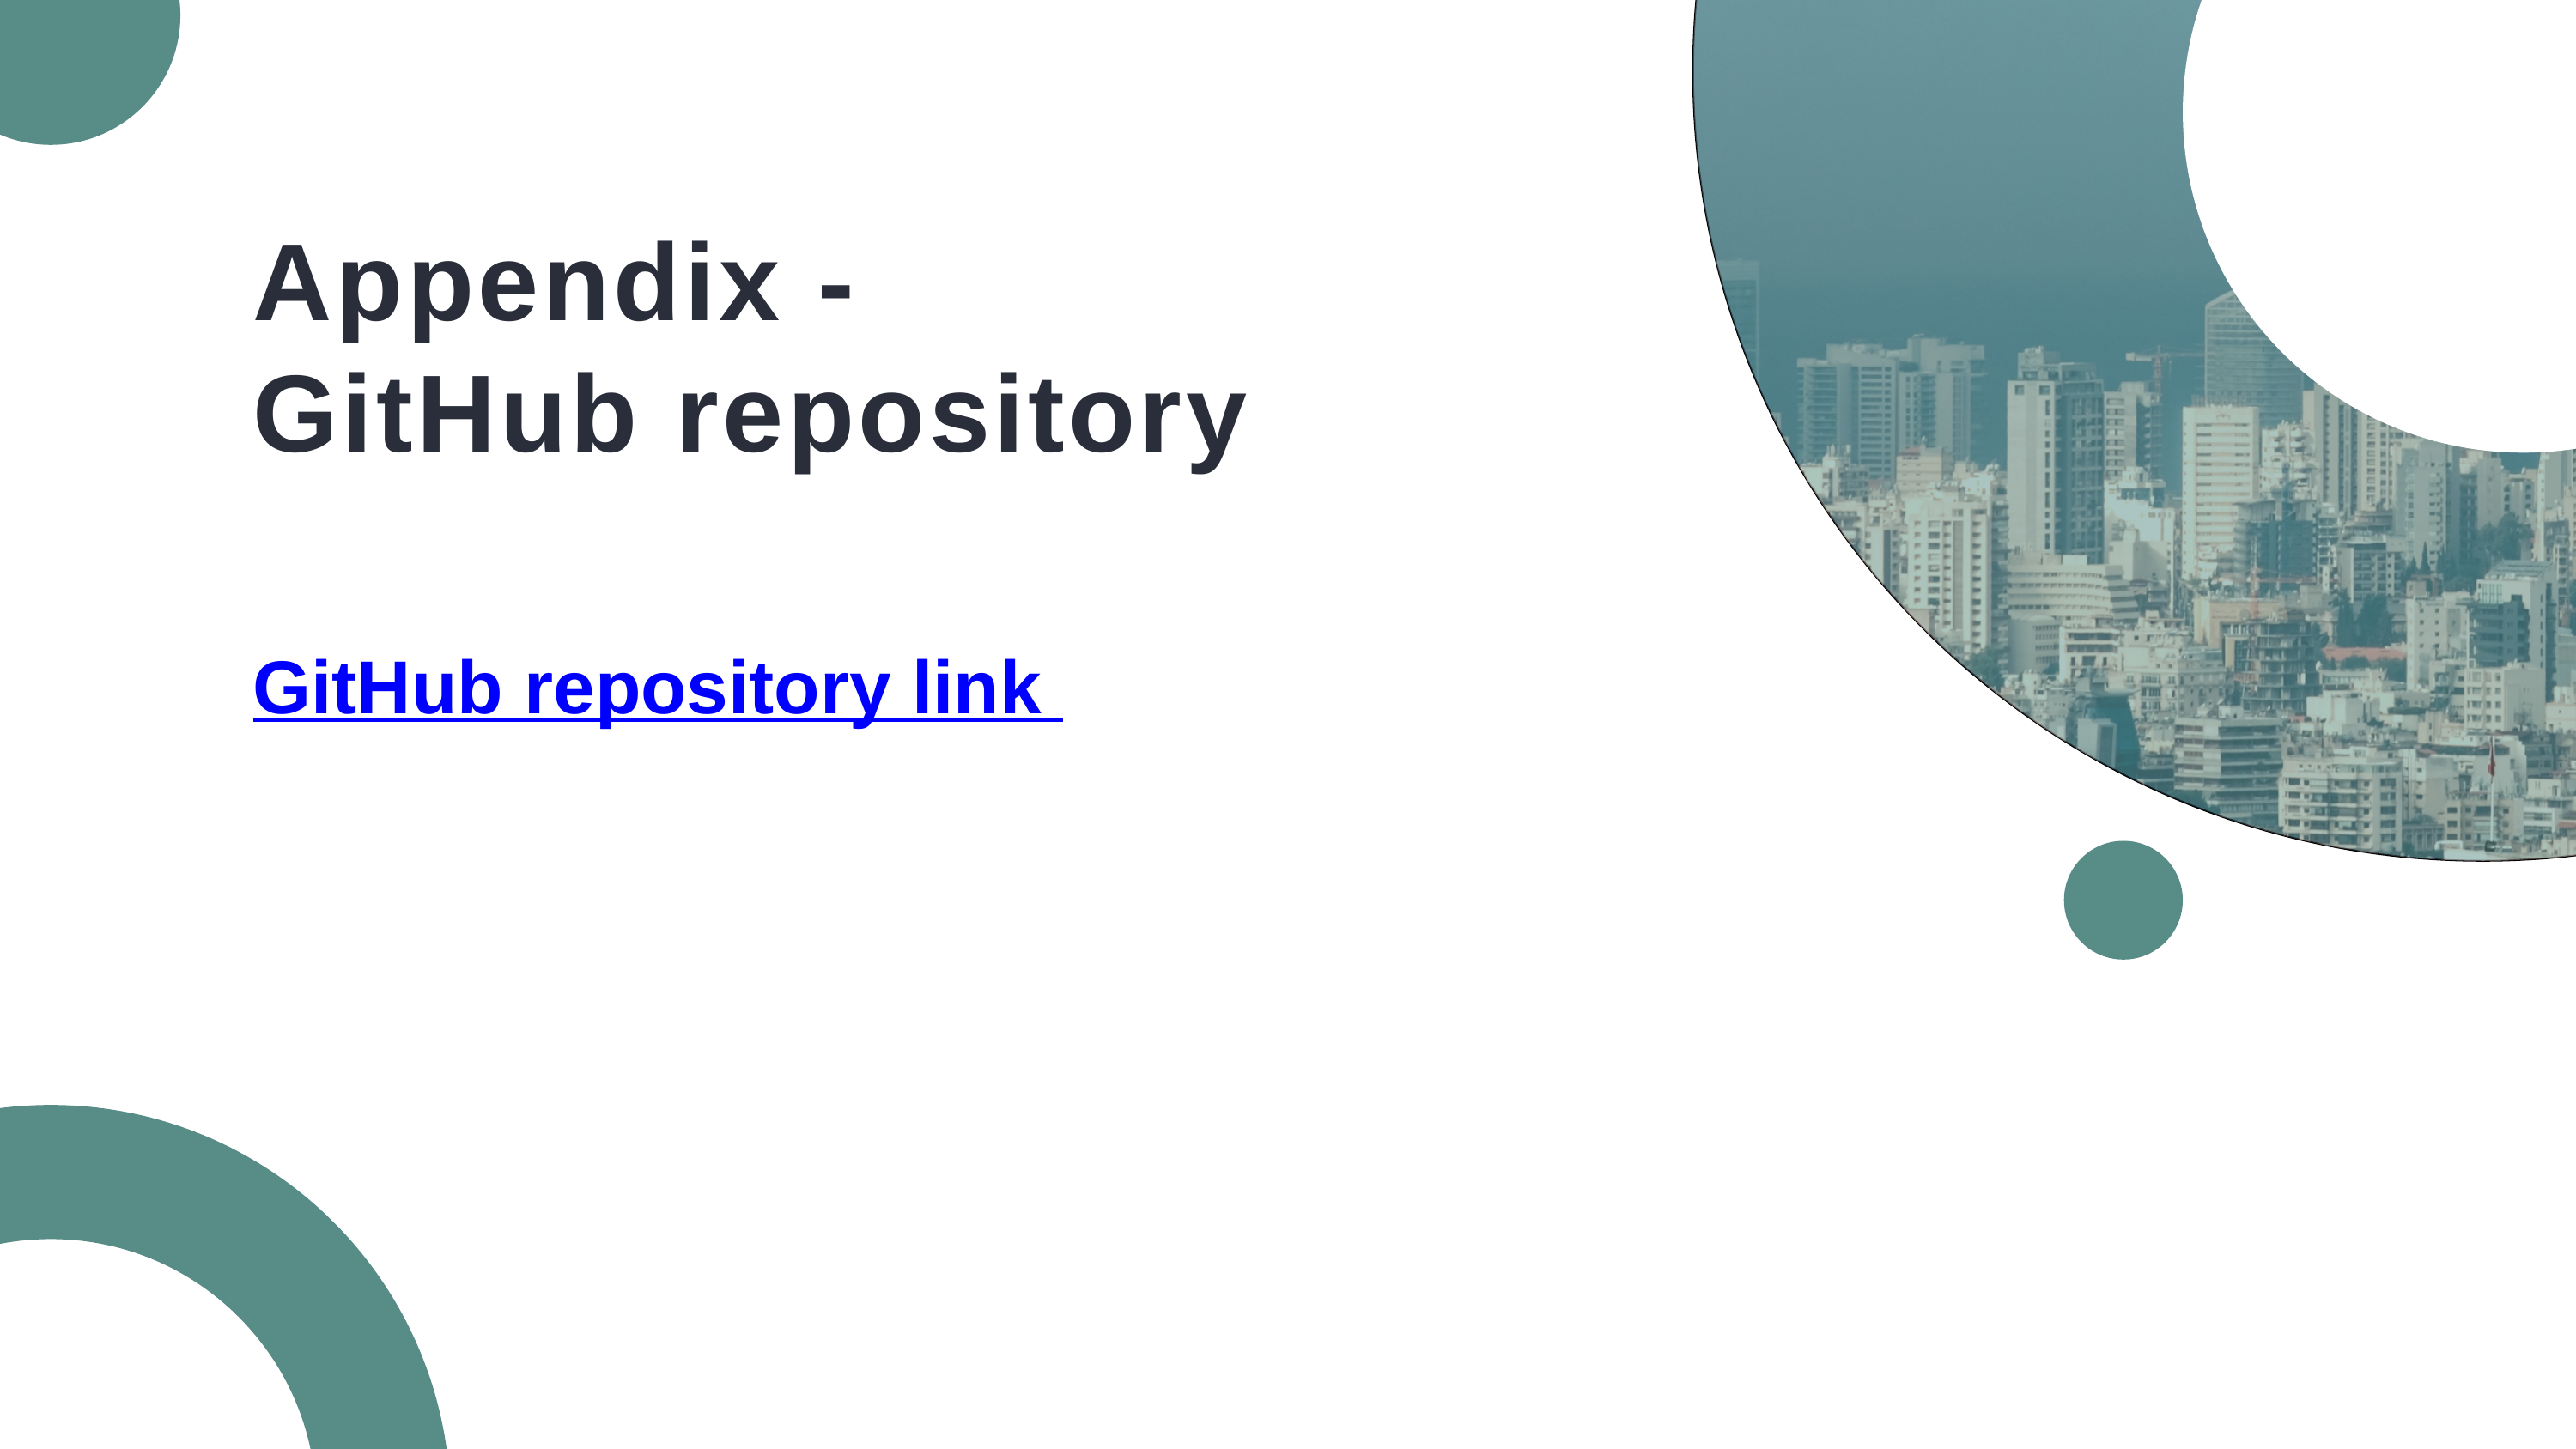

Borcelle Company

Appendix -
GitHub repository
GitHub repository link